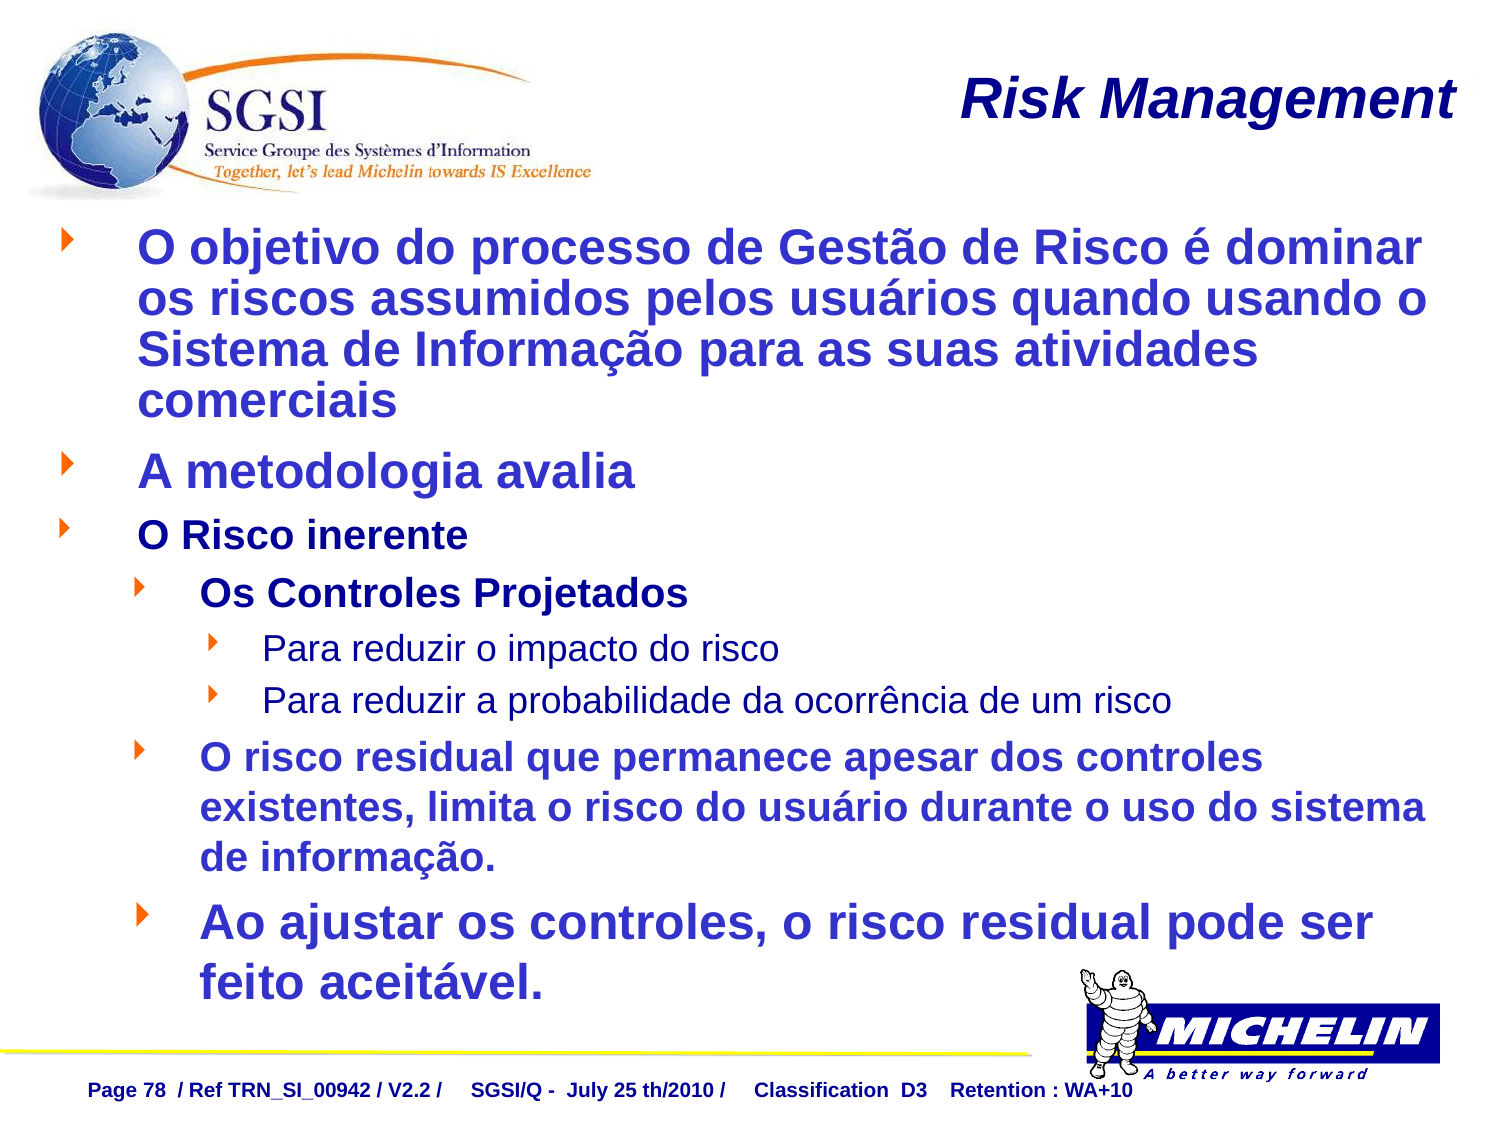

# Risk Management
O objetivo do processo de Gestão de Risco é dominar os riscos assumidos pelos usuários quando usando o Sistema de Informação para as suas atividades comerciais
A metodologia avalia
O Risco inerente
Os Controles Projetados
Para reduzir o impacto do risco
Para reduzir a probabilidade da ocorrência de um risco
O risco residual que permanece apesar dos controles existentes, limita o risco do usuário durante o uso do sistema de informação.
Ao ajustar os controles, o risco residual pode ser feito aceitável.
Page 78  / Ref TRN_SI_00942 / V2.2 /     SGSI/Q -  July 25 th/2010 /     Classification  D3    Retention : WA+10